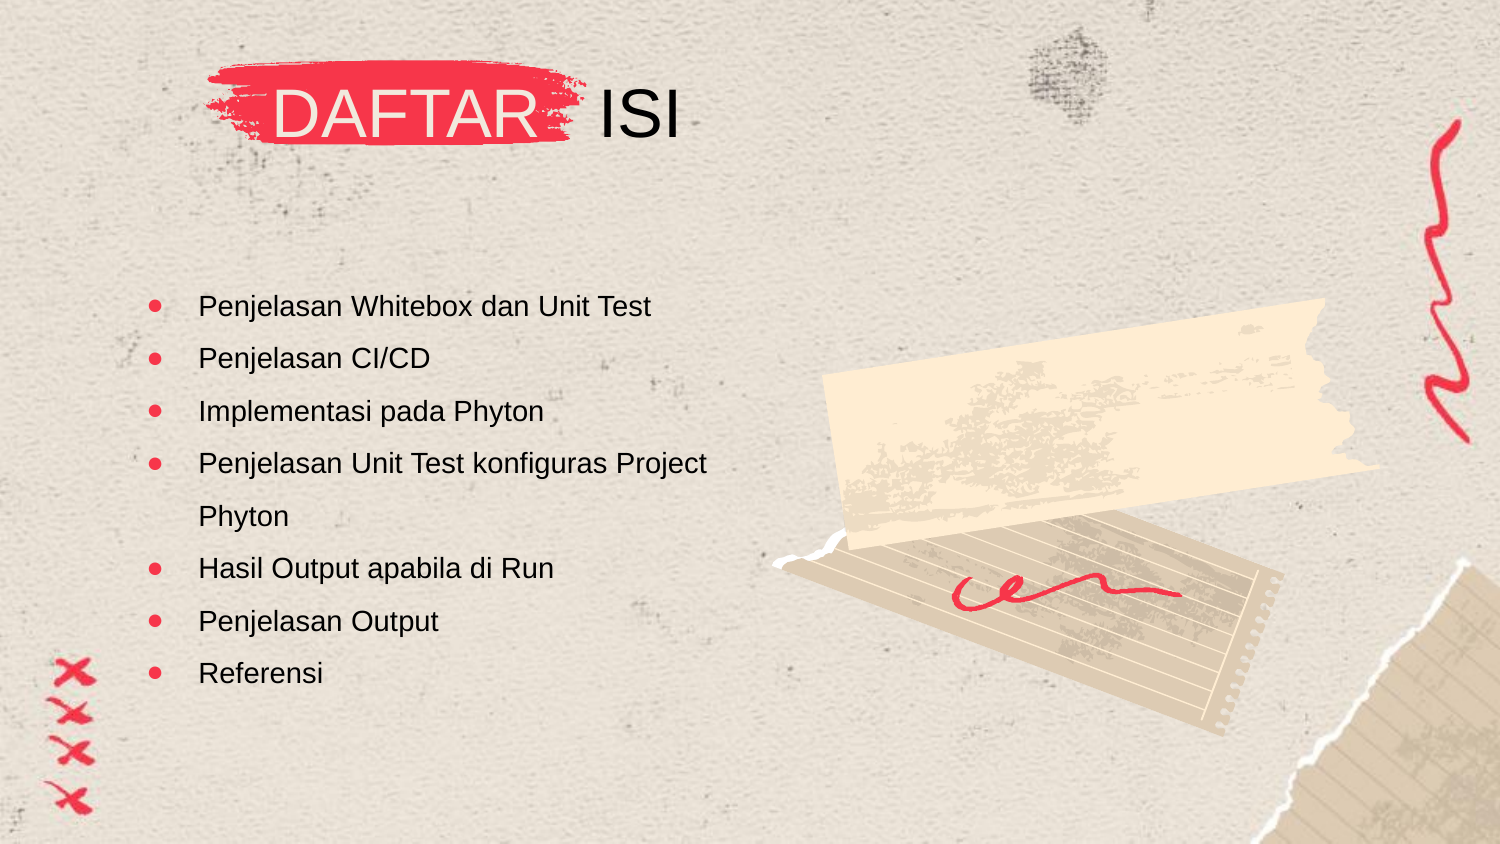

# DAFTAR   ISI

Penjelasan Whitebox dan Unit Test
Penjelasan CI/CD
Implementasi pada Phyton
Penjelasan Unit Test konfiguras Project Phyton
Hasil Output apabila di Run
Penjelasan Output
Referensi